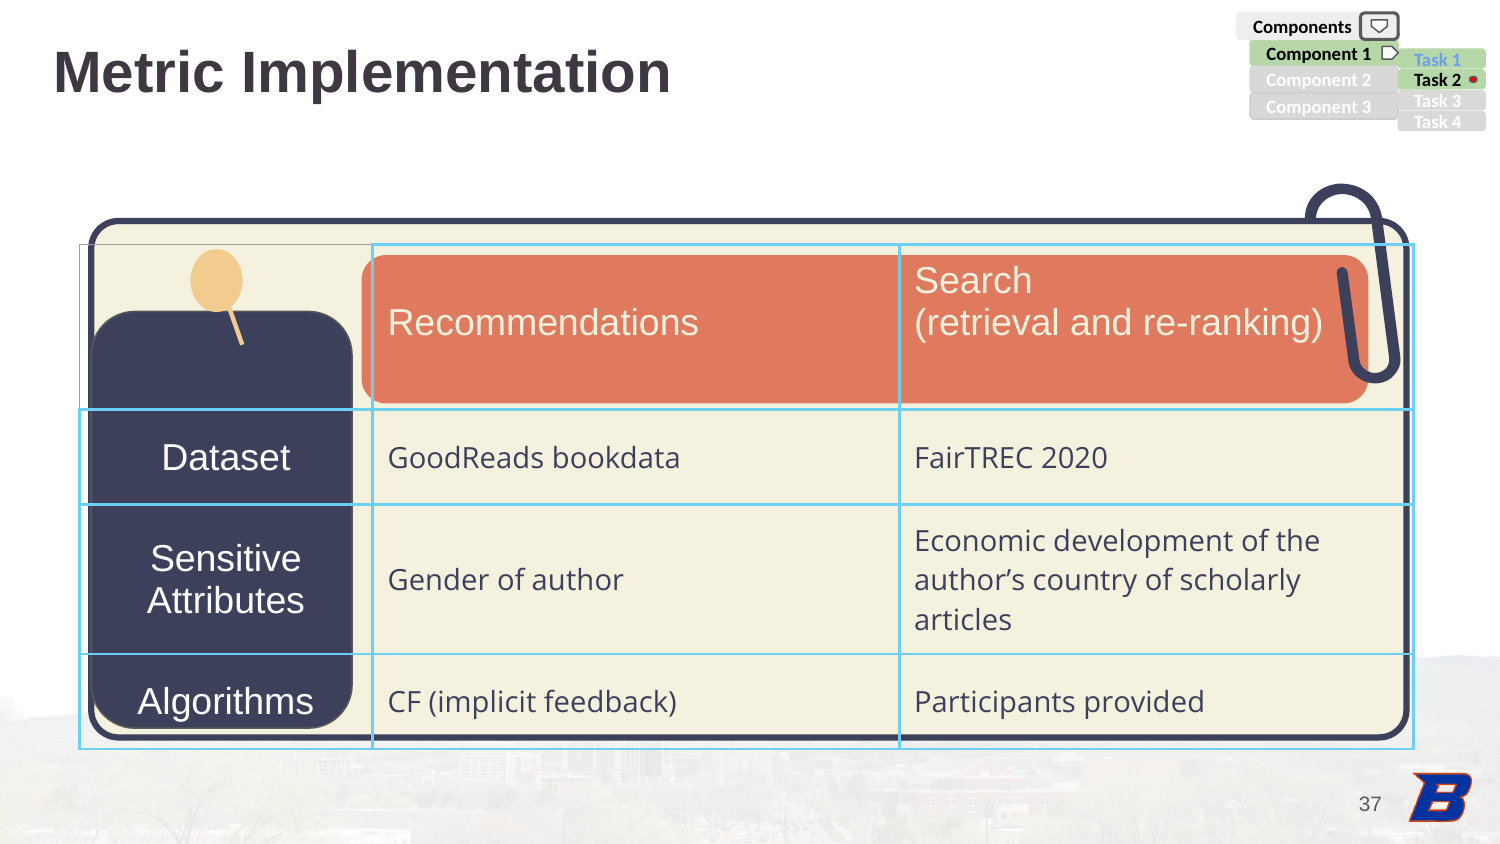

Components

Metric Implementation
Component 1

Task 1
Component 2
Task 2

Task 3
Component 3
Task 4

|  | Recommendations | Search (retrieval and re-ranking) |
| --- | --- | --- |
| Dataset | GoodReads bookdata | FairTREC 2020 |
| Sensitive Attributes | Gender of author | Economic development of the author’s country of scholarly articles |
| Algorithms | CF (implicit feedback) | Participants provided |

37